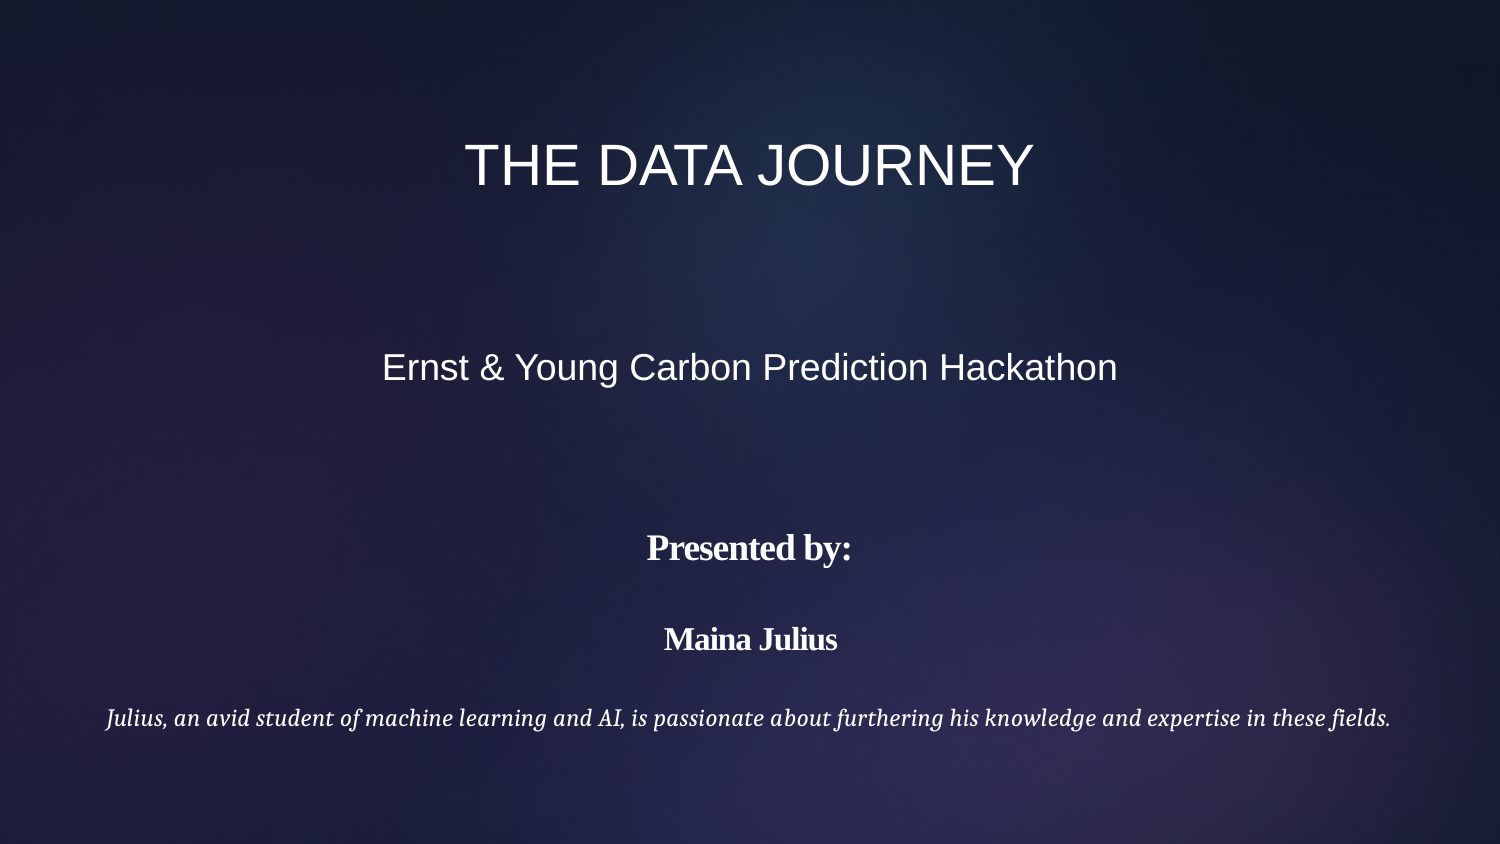

# THE DATA JOURNEY Ernst & Young Carbon Prediction Hackathon Presented by: Maina Julius
Julius, an avid student of machine learning and AI, is passionate about furthering his knowledge and expertise in these fields.